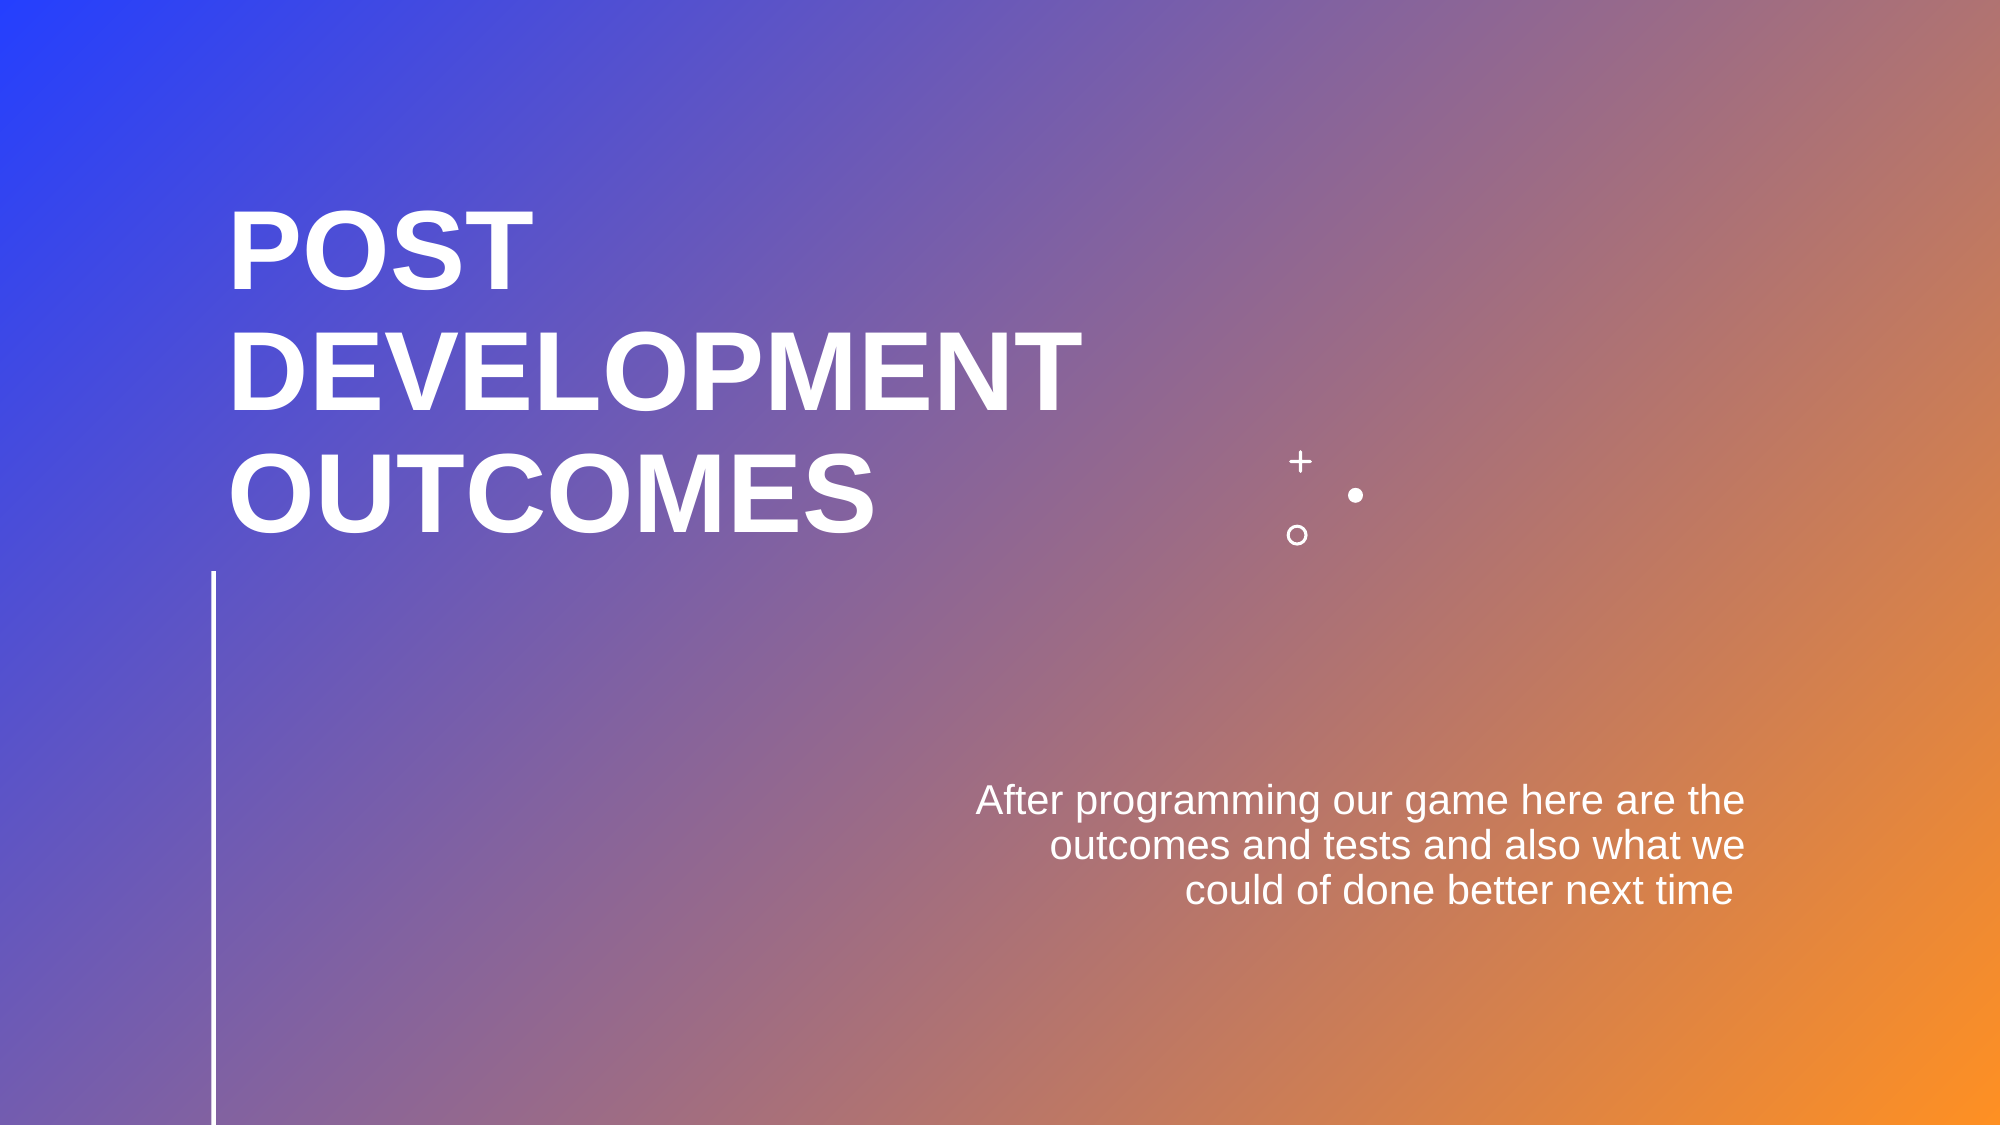

# POST DEVELOPMENT OUTCOMES
After programming our game here are the outcomes and tests and also what we could of done better next time